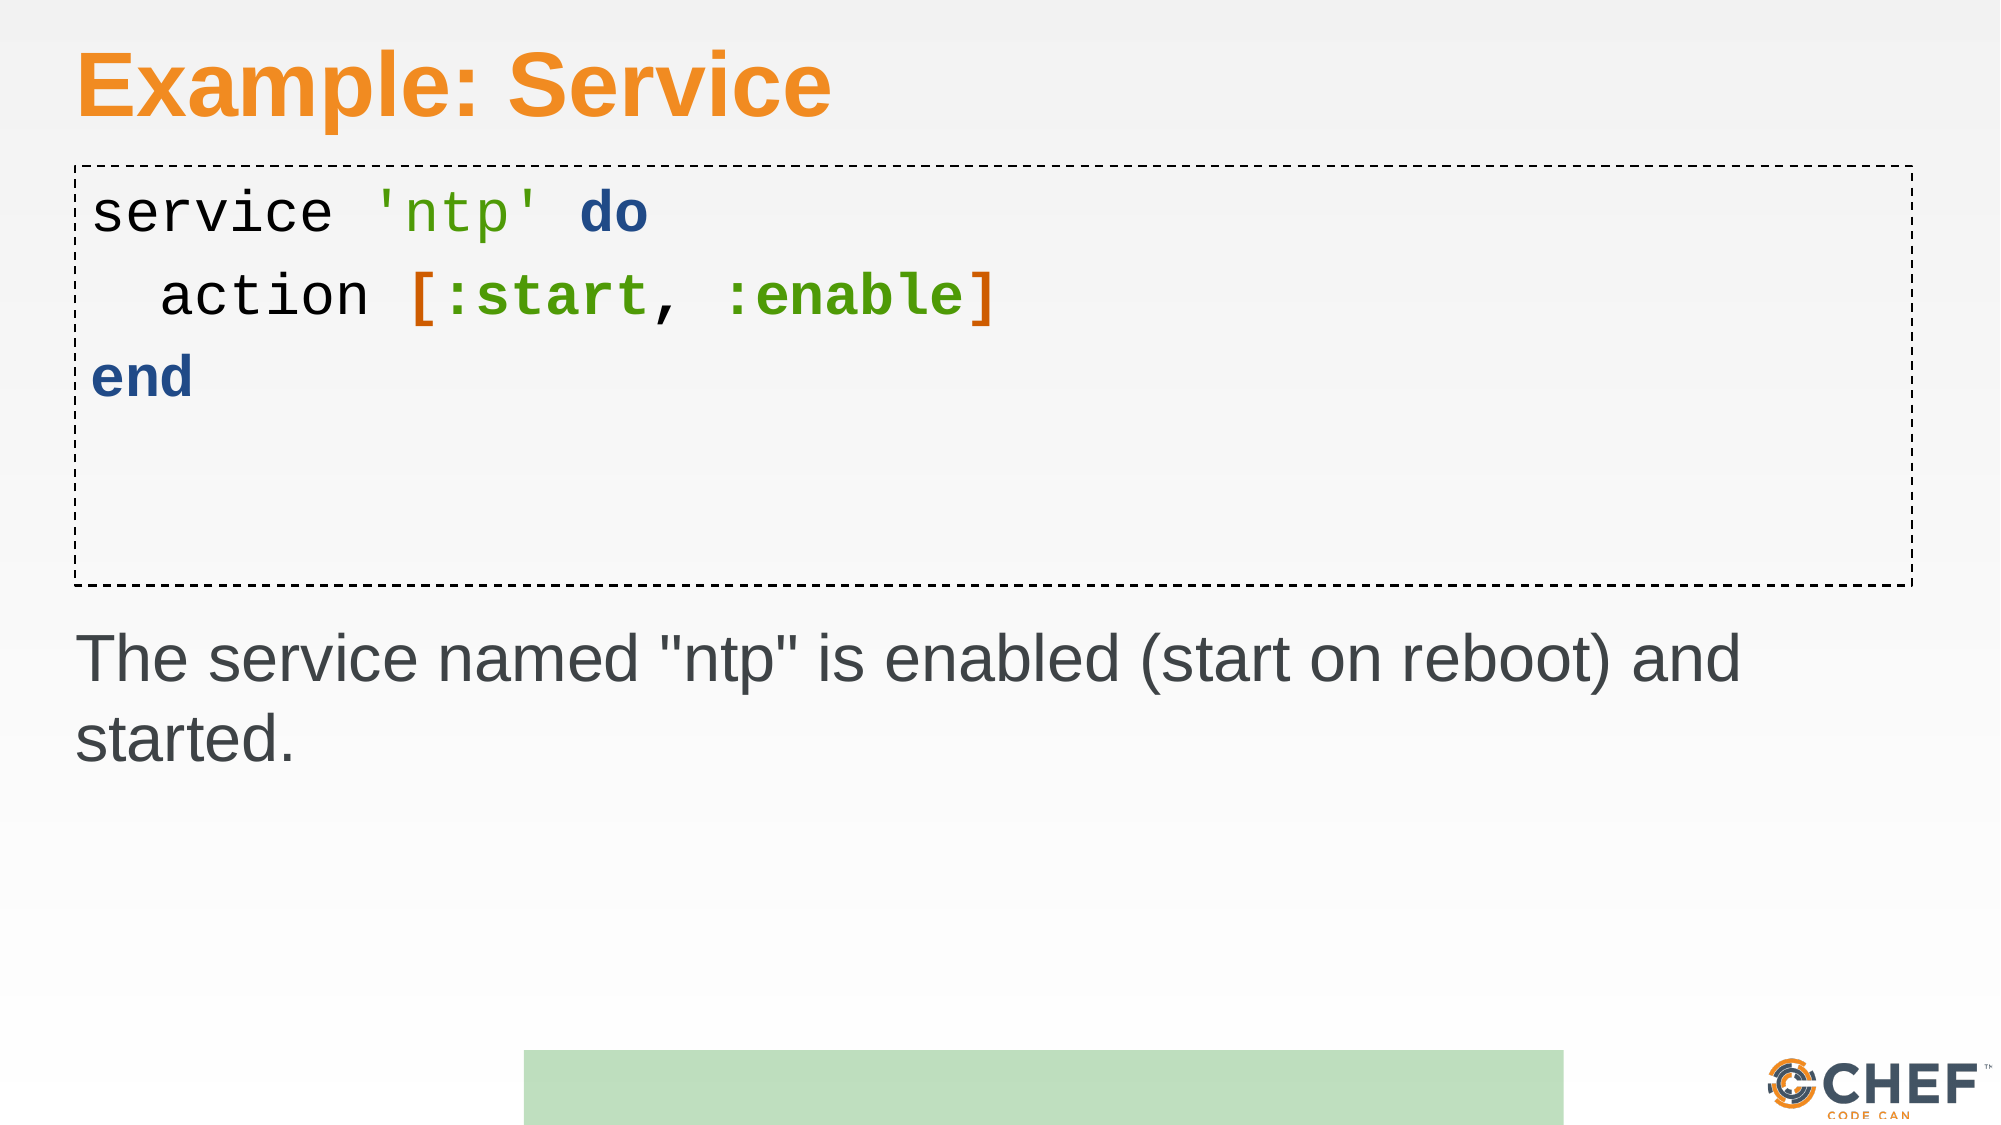

# Example: Service
service 'ntp' do
  action [:start, :enable]
end
The service named "ntp" is enabled (start on reboot) and started.
http://docs.chef.io/chef/resources.html#service